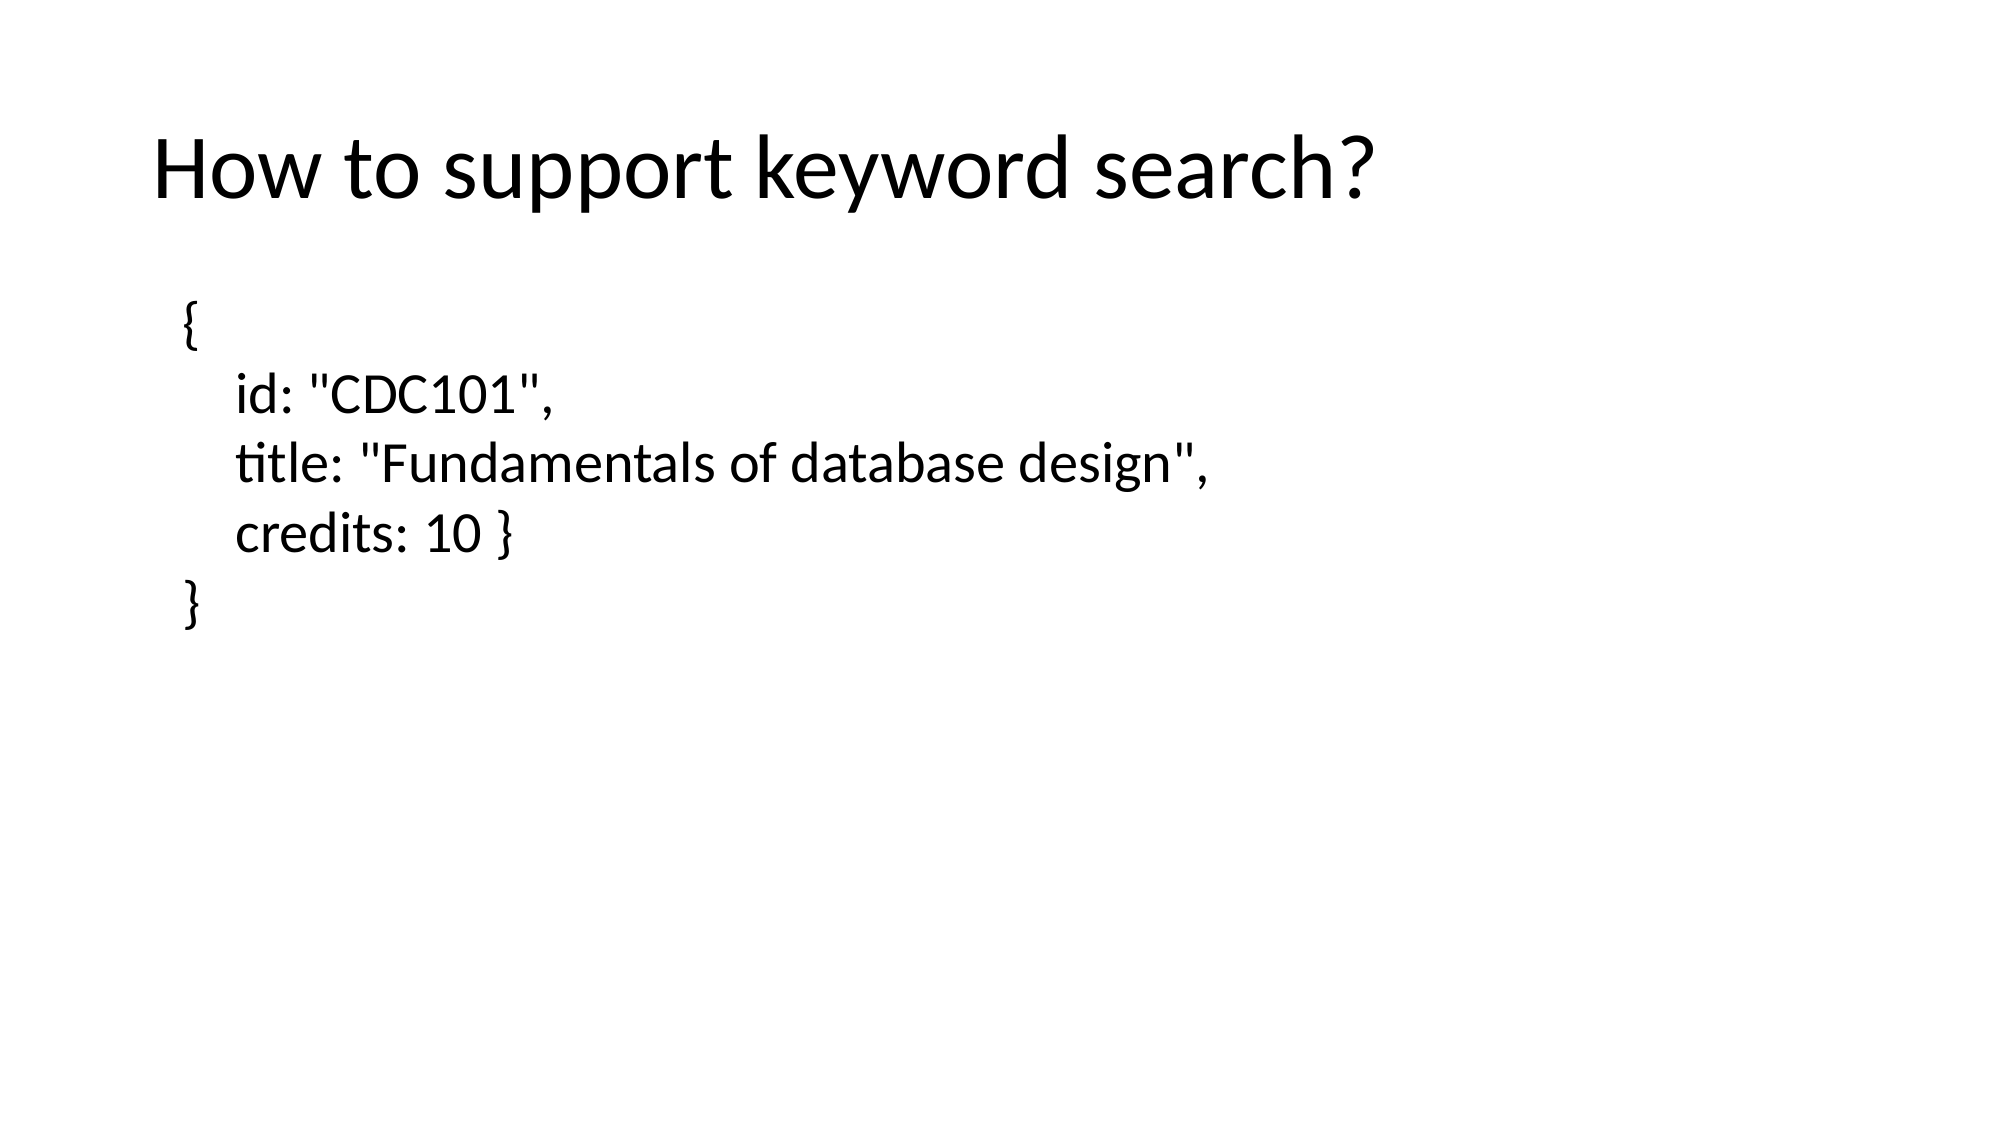

# How to support keyword search?
{
    id: "CDC101",
    title: "Fundamentals of database design",
    credits: 10 }
}